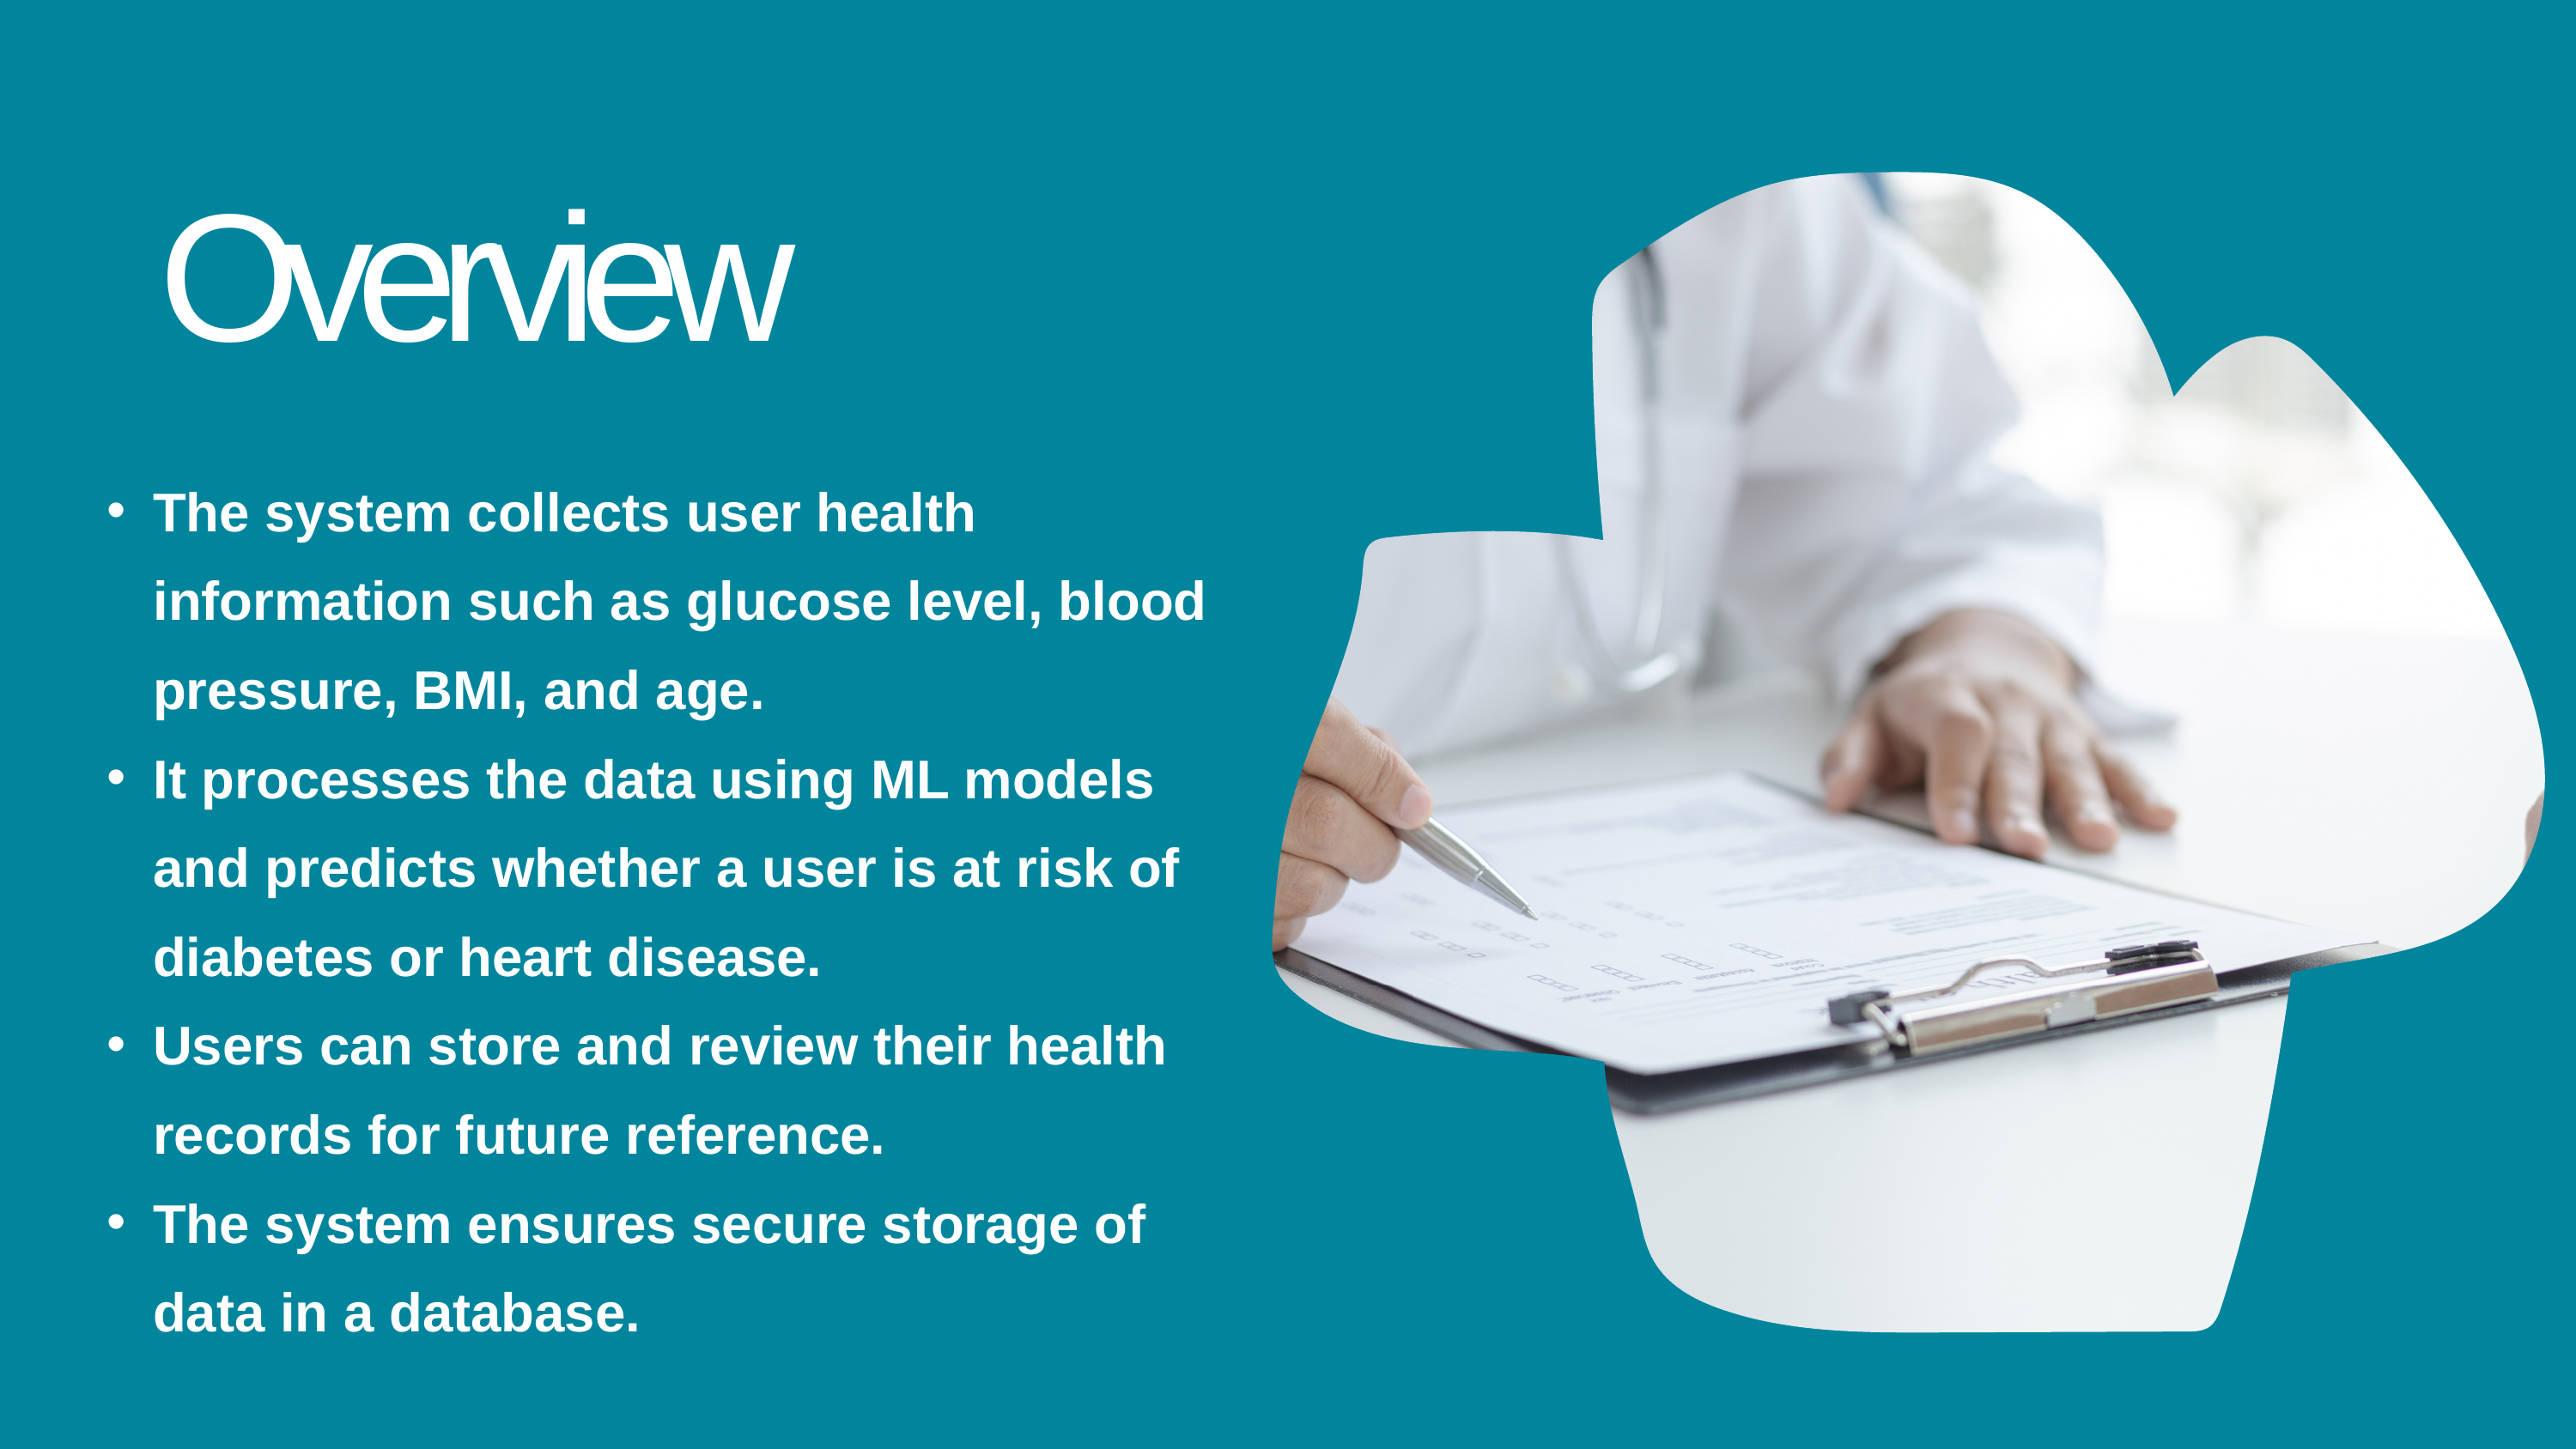

Overview
The system collects user health information such as glucose level, blood pressure, BMI, and age.
It processes the data using ML models and predicts whether a user is at risk of diabetes or heart disease.
Users can store and review their health records for future reference.
The system ensures secure storage of data in a database.